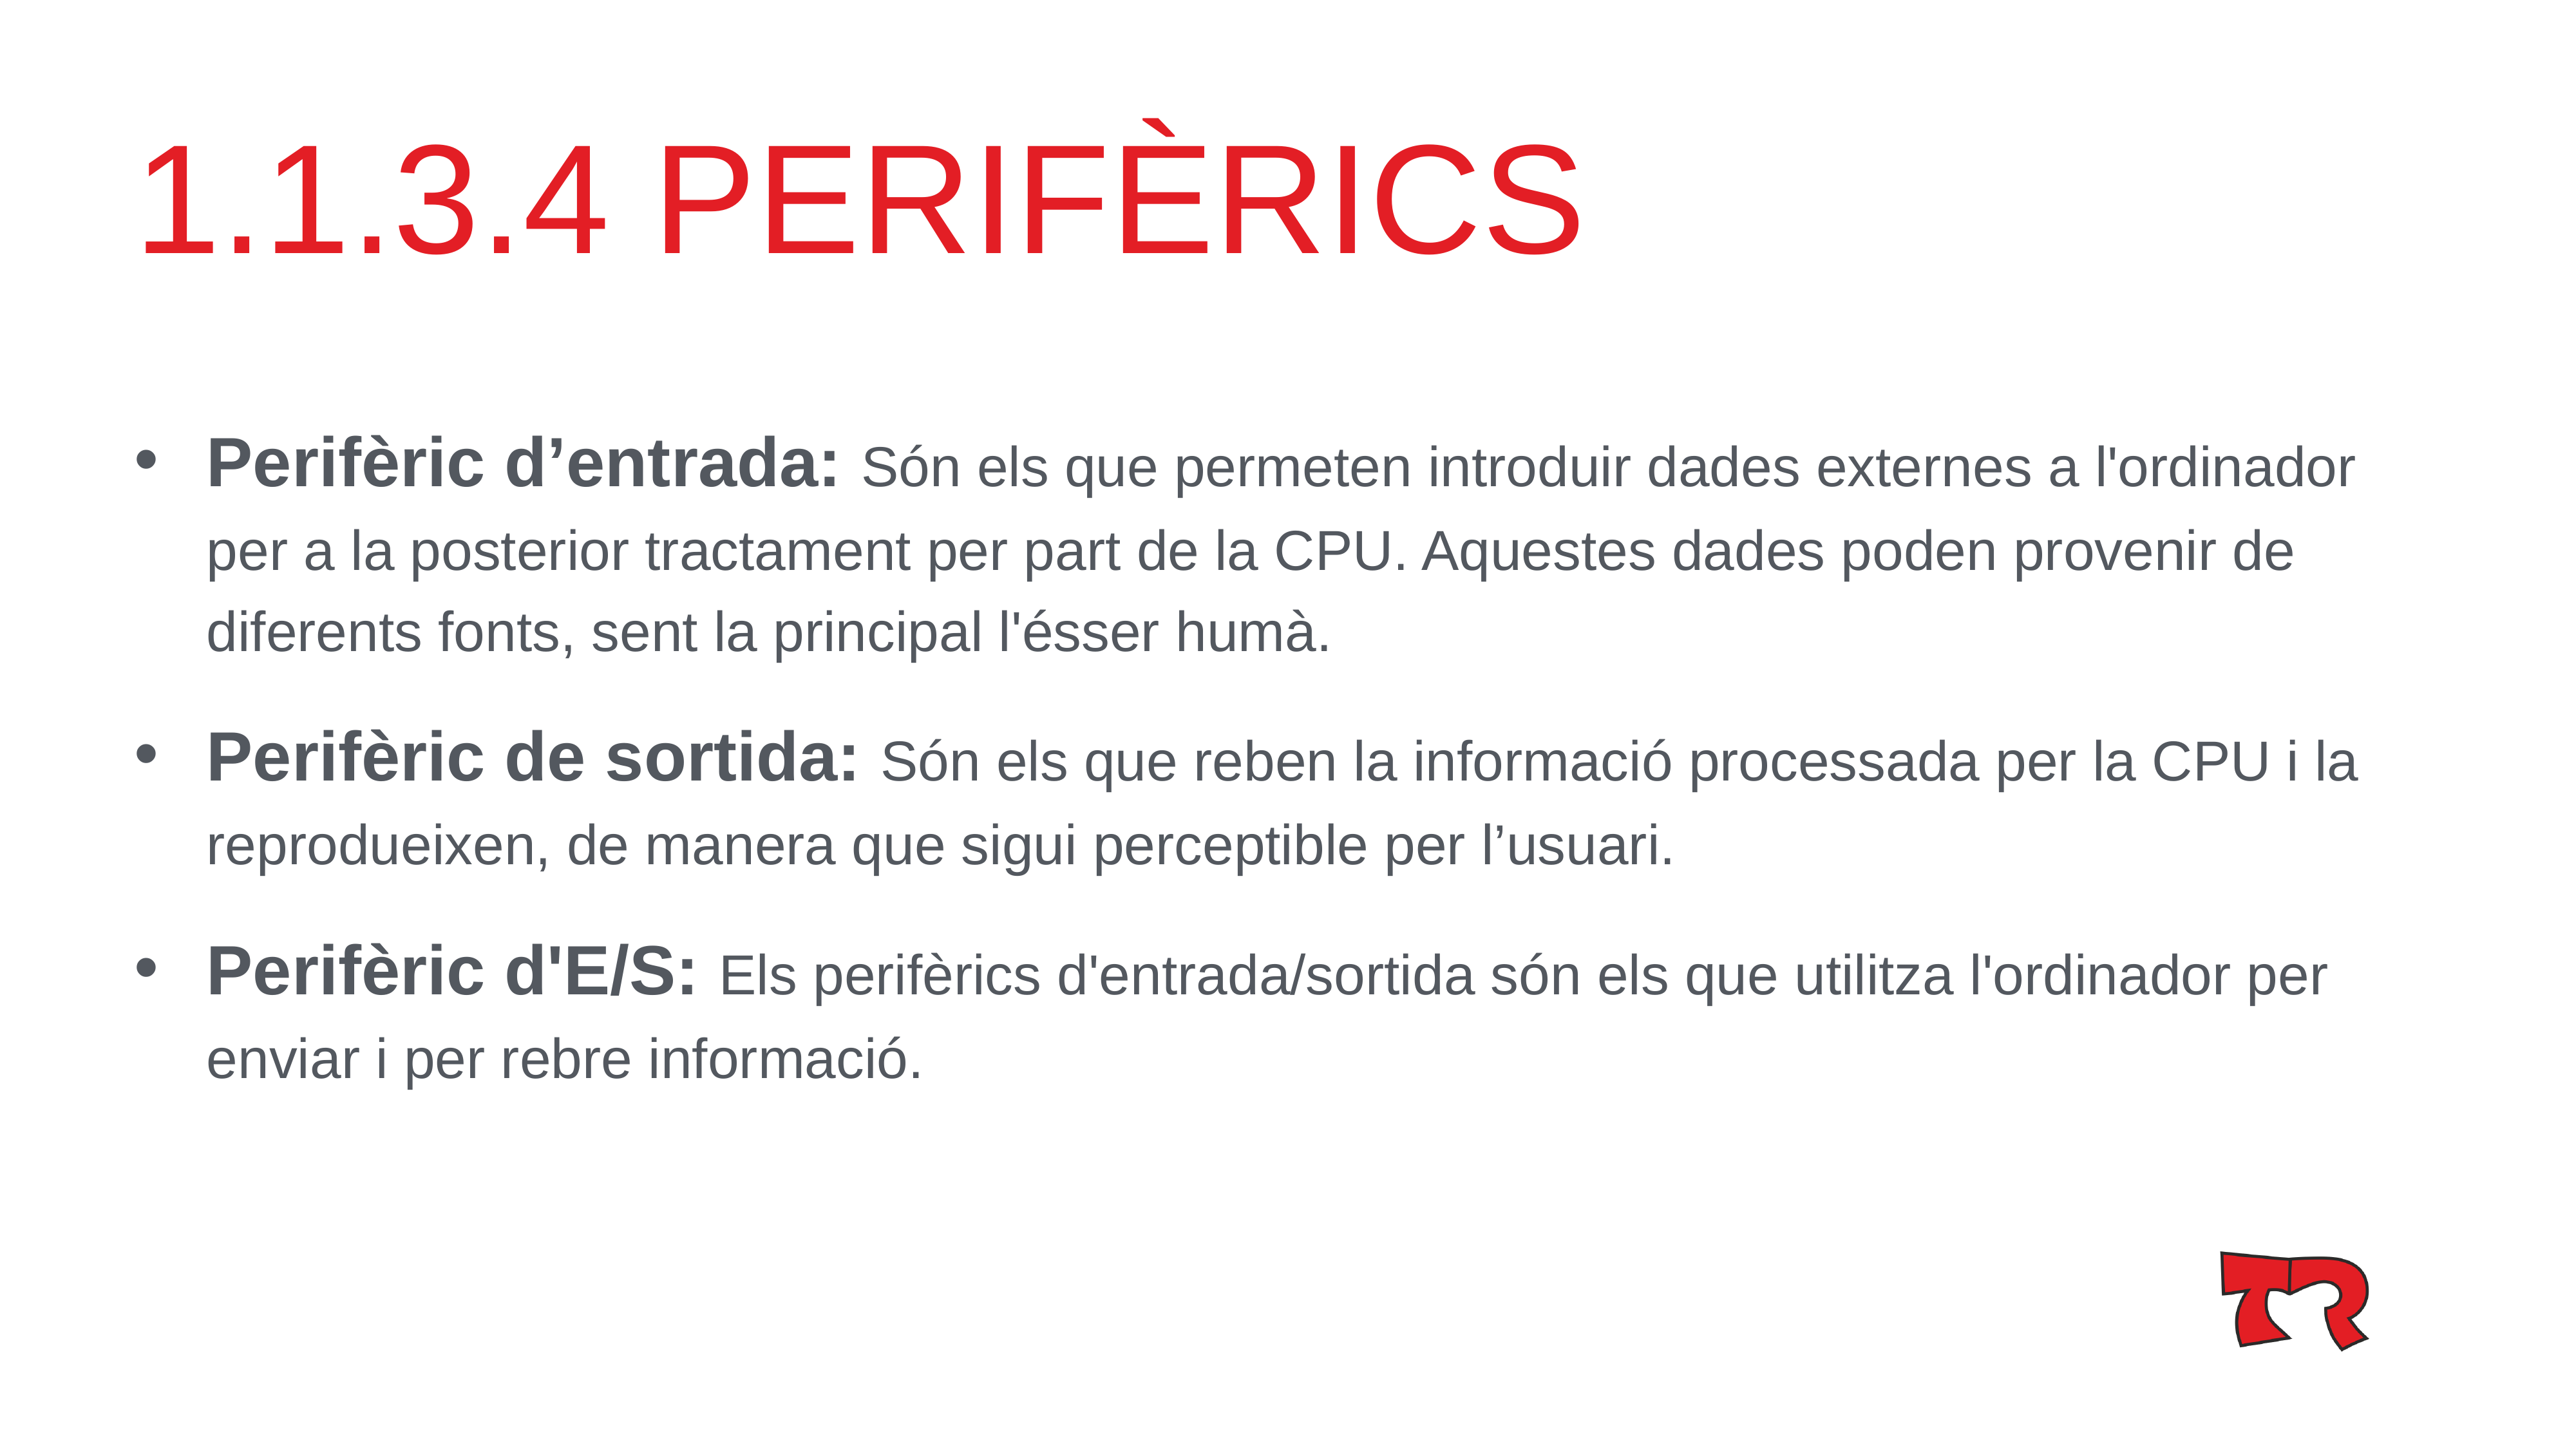

# 1.1.3.4 PERIFÈRICS
Perifèric d’entrada: Són els que permeten introduir dades externes a l'ordinador per a la posterior tractament per part de la CPU. Aquestes dades poden provenir de diferents fonts, sent la principal l'ésser humà.
Perifèric de sortida: Són els que reben la informació processada per la CPU i la reprodueixen, de manera que sigui perceptible per l’usuari.
Perifèric d'E/S: Els perifèrics d'entrada/sortida són els que utilitza l'ordinador per enviar i per rebre informació.